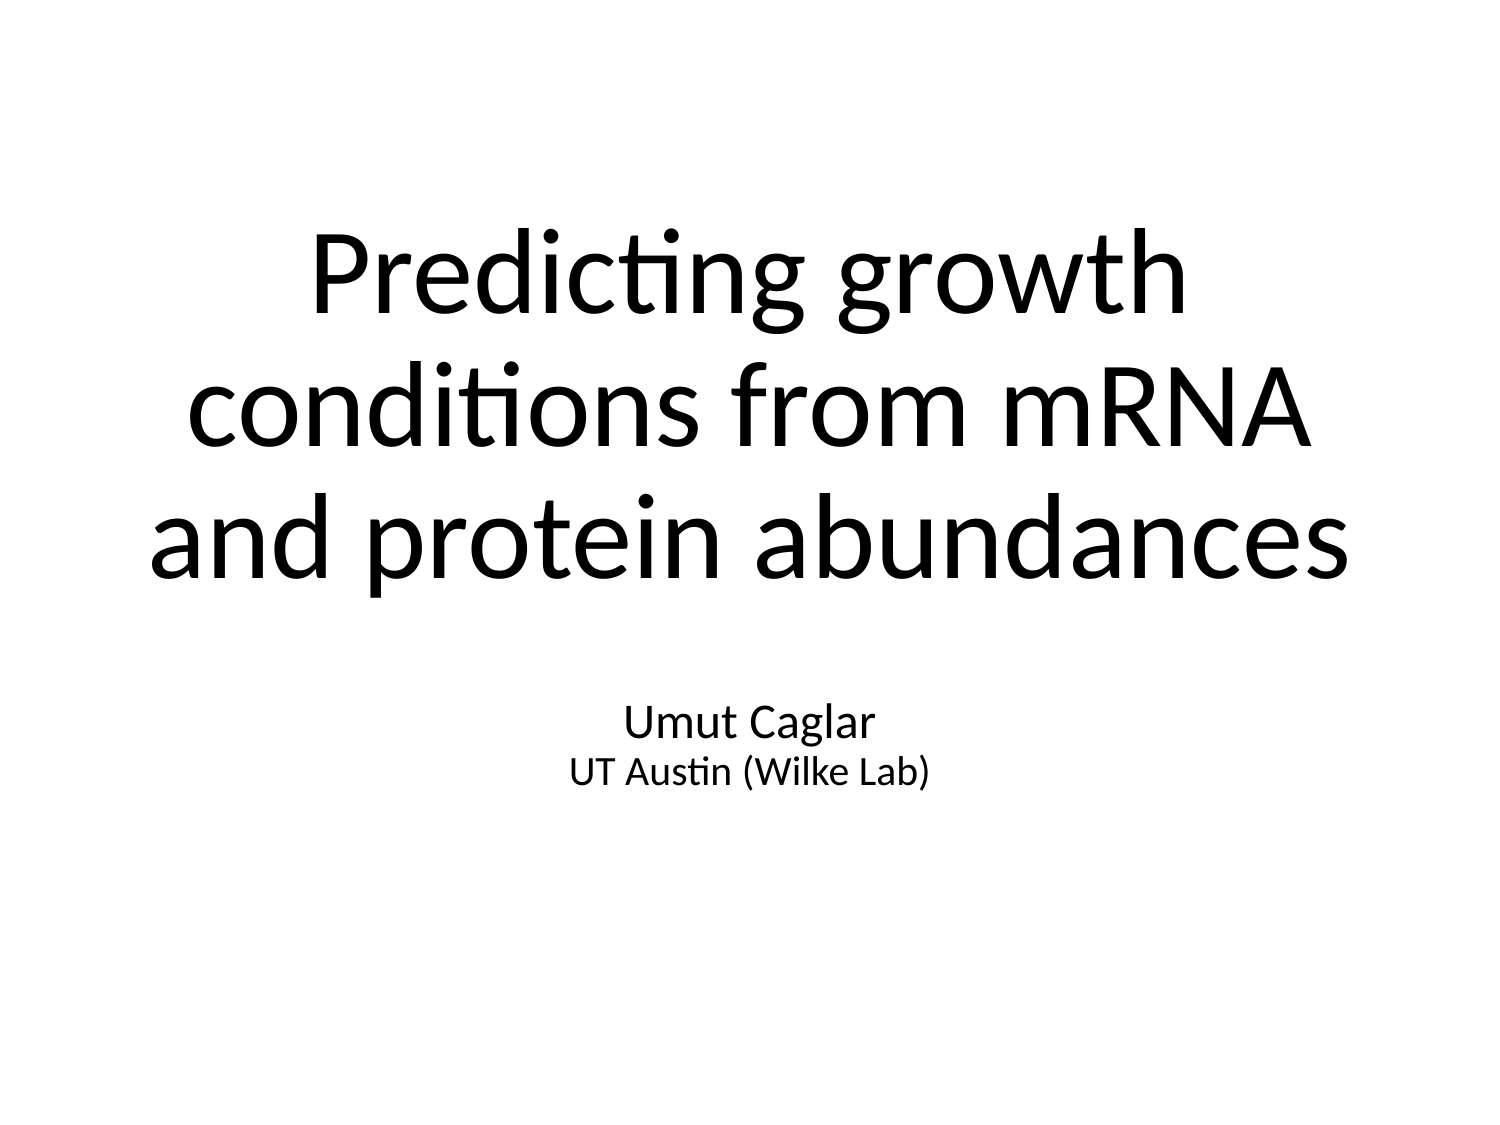

# Predicting growth conditions from mRNA and protein abundances
Umut Caglar
UT Austin (Wilke Lab)